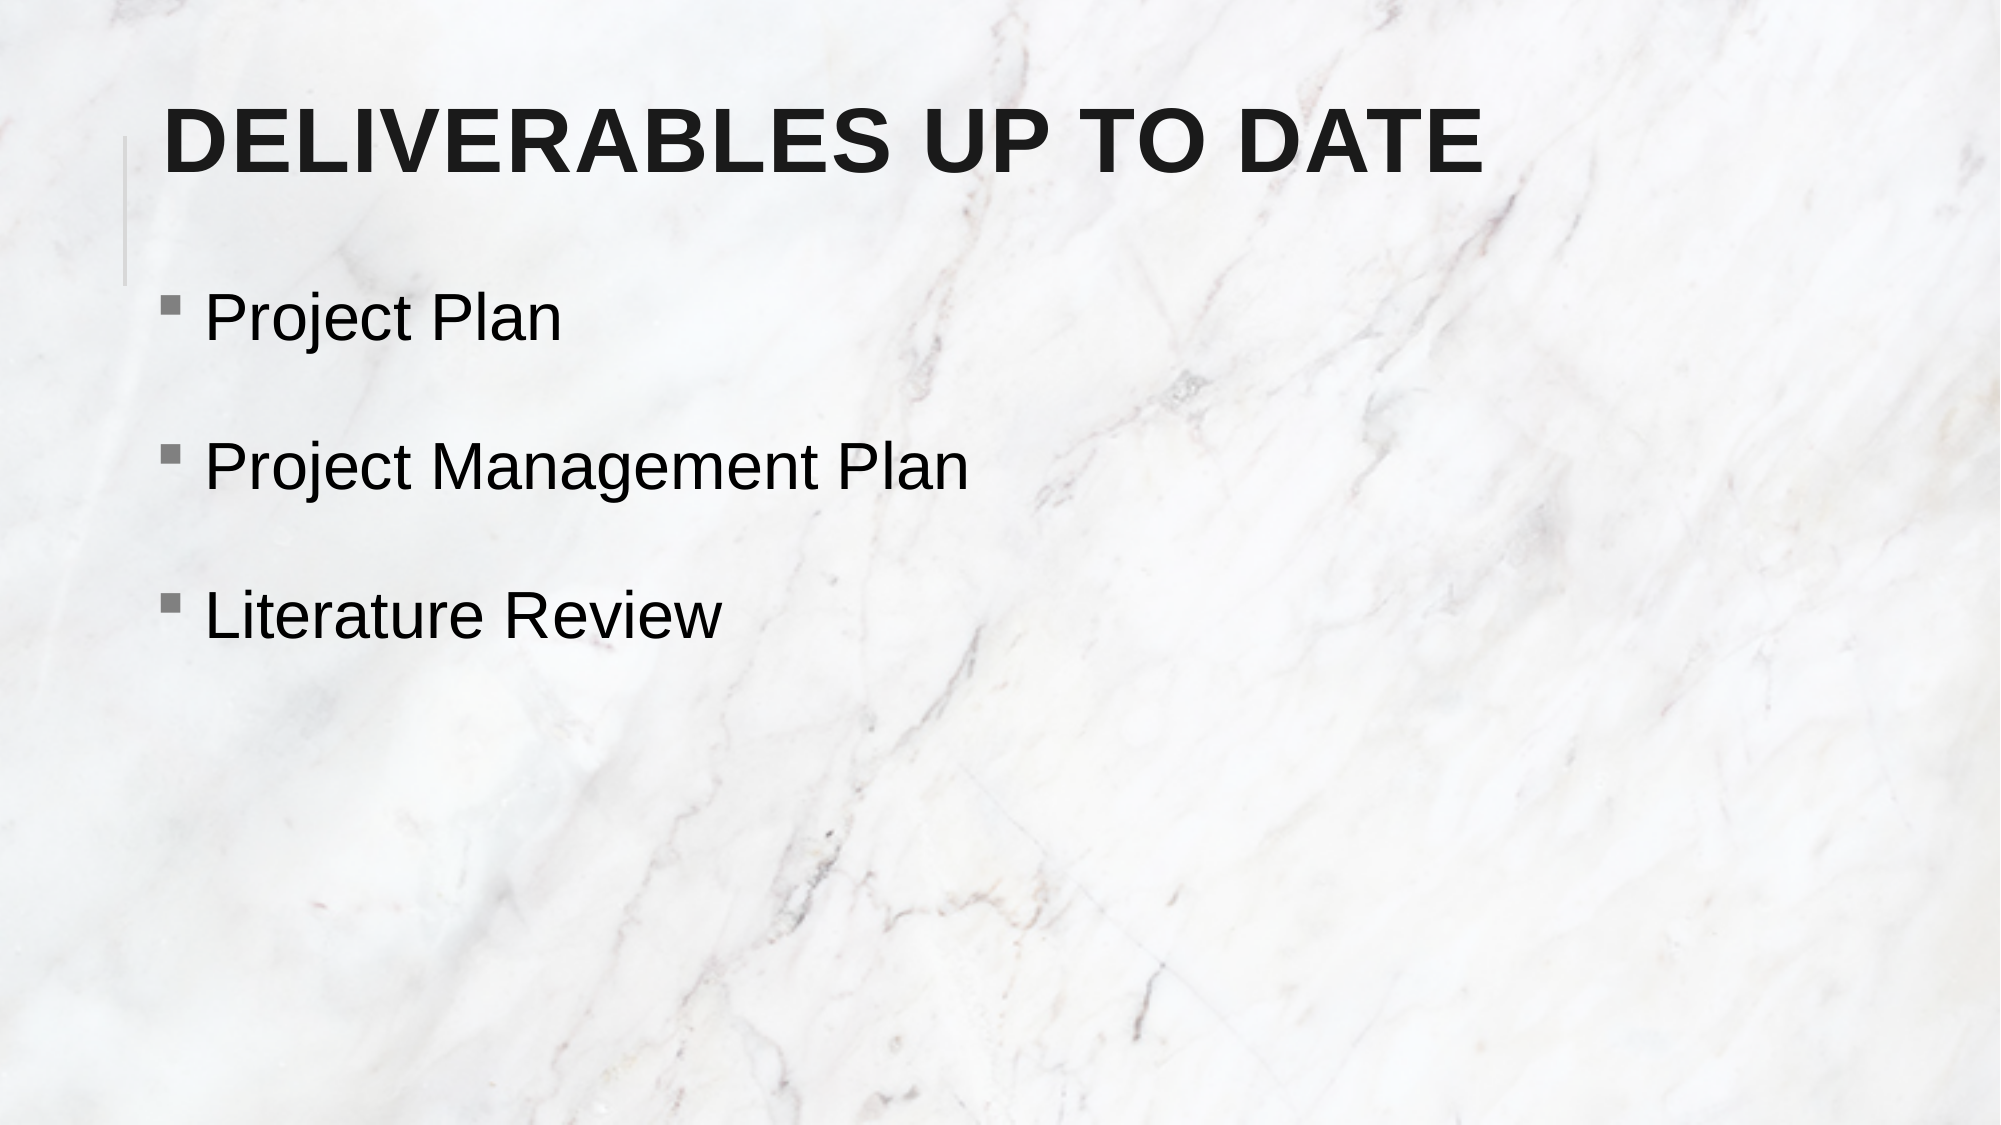

# Deliverables up to date
 Project Plan
 Project Management Plan
 Literature Review